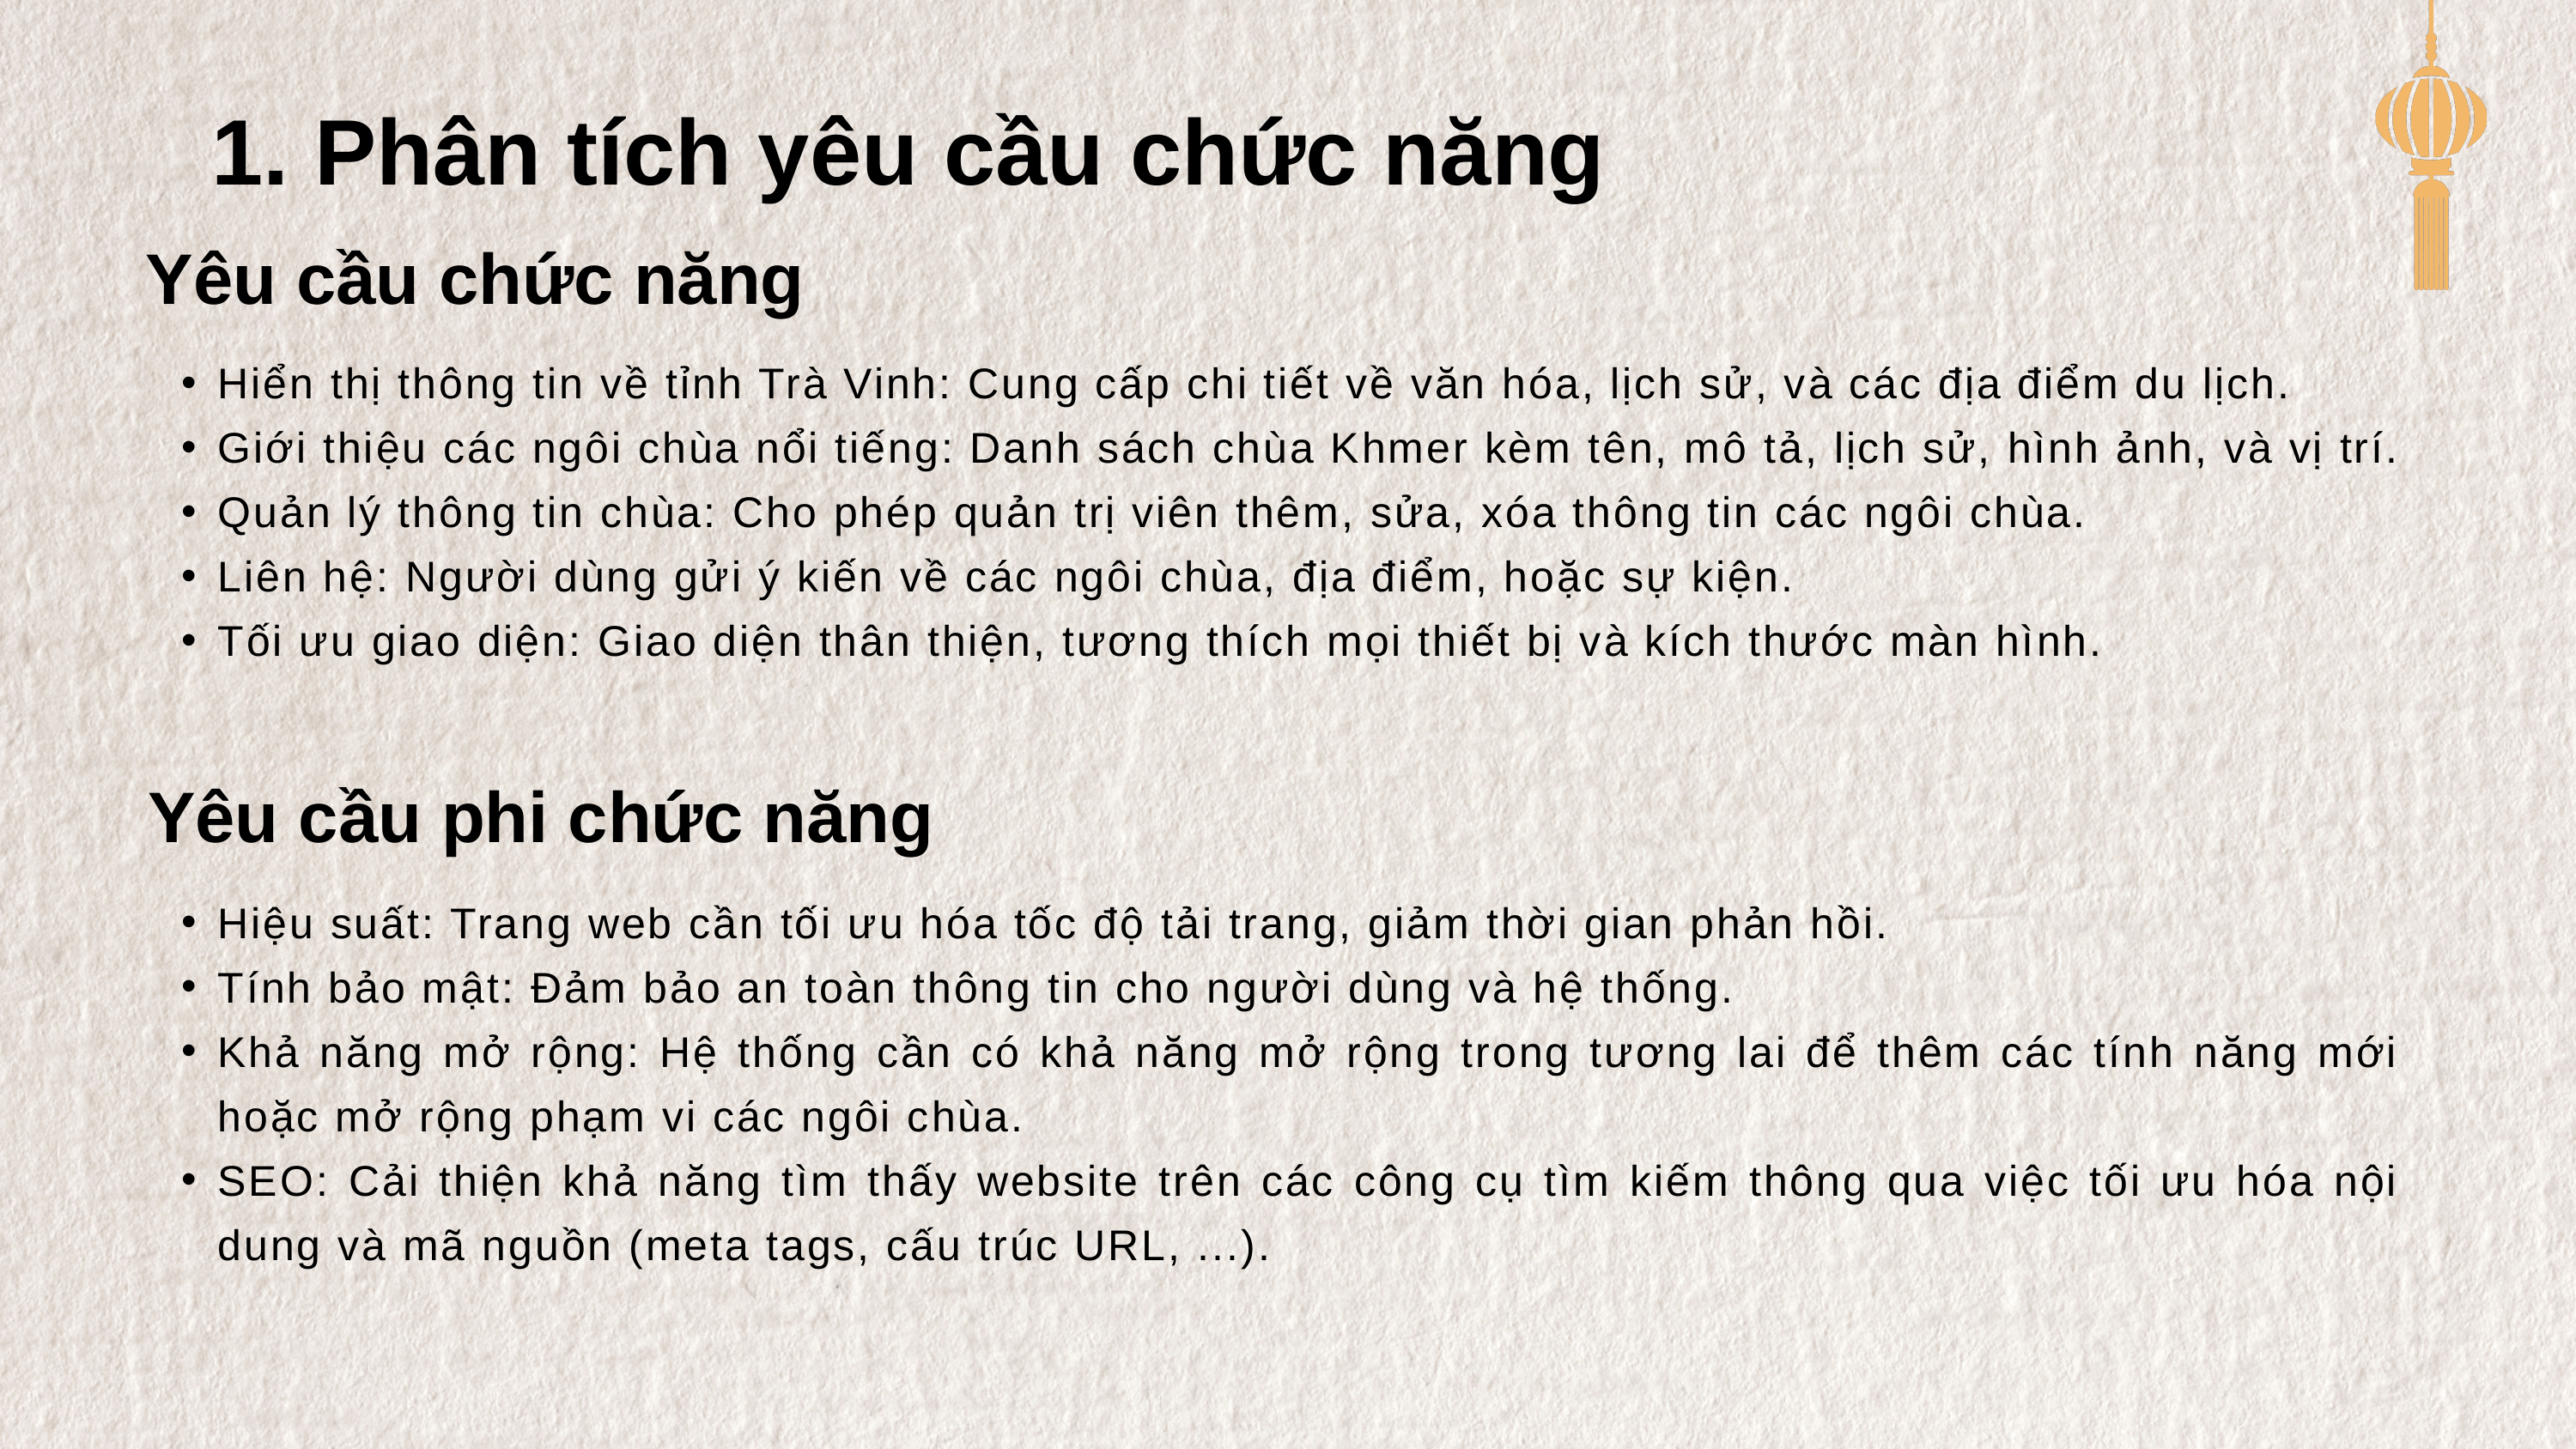

1. Phân tích yêu cầu chức năng
Yêu cầu chức năng
Hiển thị thông tin về tỉnh Trà Vinh: Cung cấp chi tiết về văn hóa, lịch sử, và các địa điểm du lịch.
Giới thiệu các ngôi chùa nổi tiếng: Danh sách chùa Khmer kèm tên, mô tả, lịch sử, hình ảnh, và vị trí.
Quản lý thông tin chùa: Cho phép quản trị viên thêm, sửa, xóa thông tin các ngôi chùa.
Liên hệ: Người dùng gửi ý kiến về các ngôi chùa, địa điểm, hoặc sự kiện.
Tối ưu giao diện: Giao diện thân thiện, tương thích mọi thiết bị và kích thước màn hình.
Yêu cầu phi chức năng
Hiệu suất: Trang web cần tối ưu hóa tốc độ tải trang, giảm thời gian phản hồi.
Tính bảo mật: Đảm bảo an toàn thông tin cho người dùng và hệ thống.
Khả năng mở rộng: Hệ thống cần có khả năng mở rộng trong tương lai để thêm các tính năng mới hoặc mở rộng phạm vi các ngôi chùa.
SEO: Cải thiện khả năng tìm thấy website trên các công cụ tìm kiếm thông qua việc tối ưu hóa nội dung và mã nguồn (meta tags, cấu trúc URL, ...).